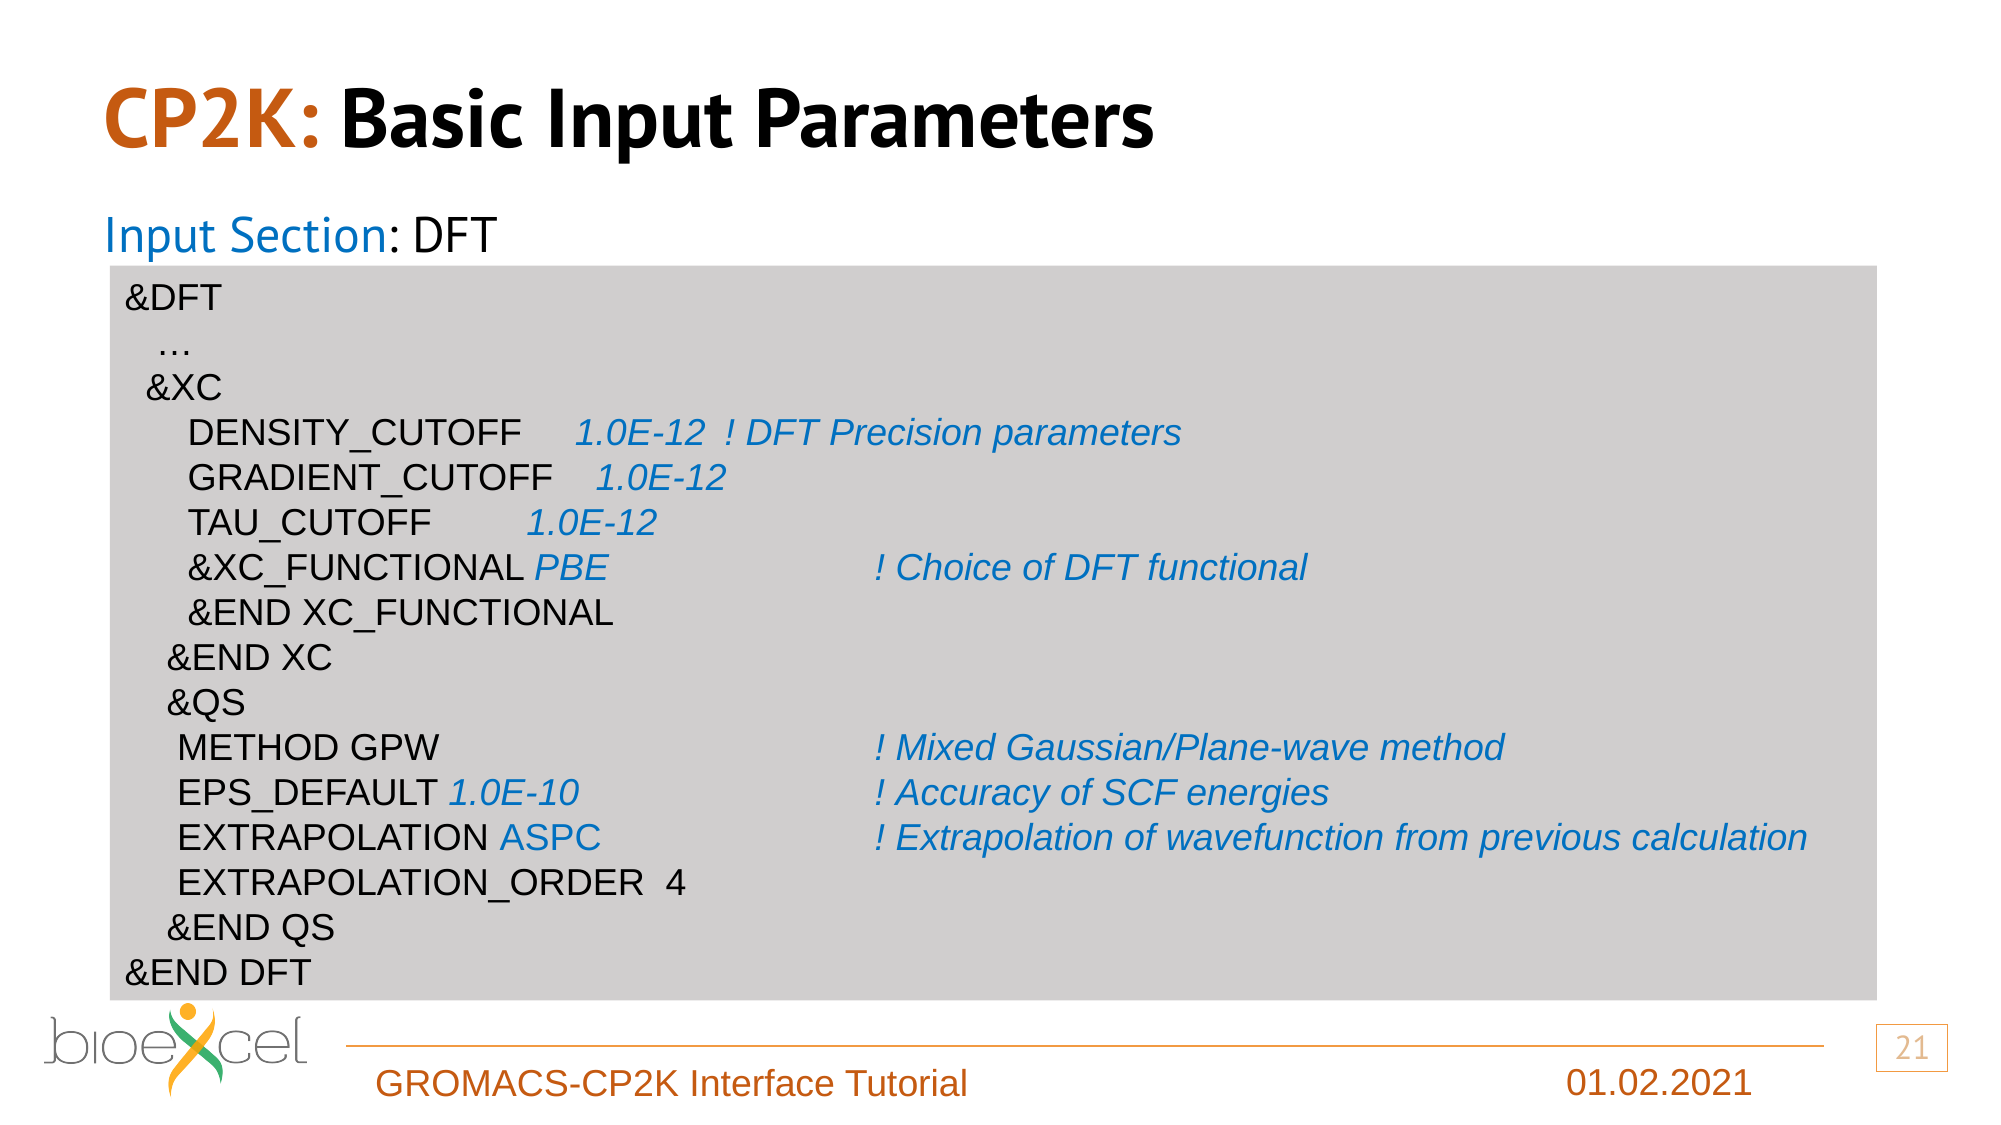

# CP2K: Basic Input Parameters
Input Section: DFT

&DFT
   …
  &XC
      DENSITY_CUTOFF     1.0E-12	! DFT Precision parameters
      GRADIENT_CUTOFF    1.0E-12
      TAU_CUTOFF         1.0E-12
      &XC_FUNCTIONAL PBE		! Choice of DFT functional
      &END XC_FUNCTIONAL
    &END XC
    &QS
     METHOD GPW			! Mixed Gaussian/Plane-wave method
     EPS_DEFAULT 1.0E-10		! Accuracy of SCF energies
     EXTRAPOLATION ASPC		! Extrapolation of wavefunction from previous calculation
     EXTRAPOLATION_ORDER  4
    &END QS
&END DFT
21